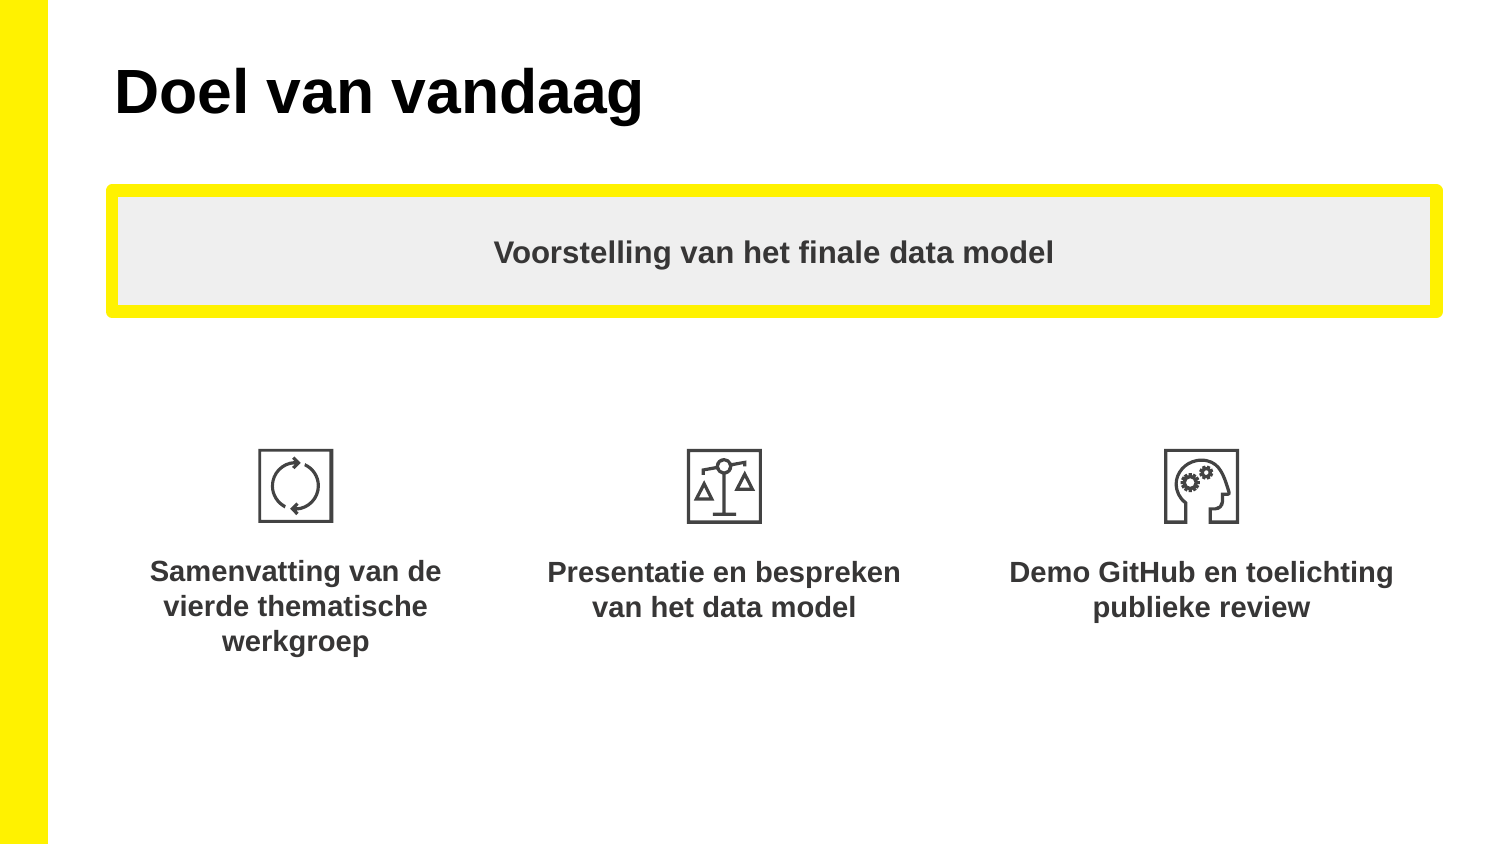

Doel van vandaag
Voorstelling van het finale data model

Samenvatting van de vierde thematische werkgroep
Demo GitHub en toelichting publieke review
Presentatie en bespreken van het data model